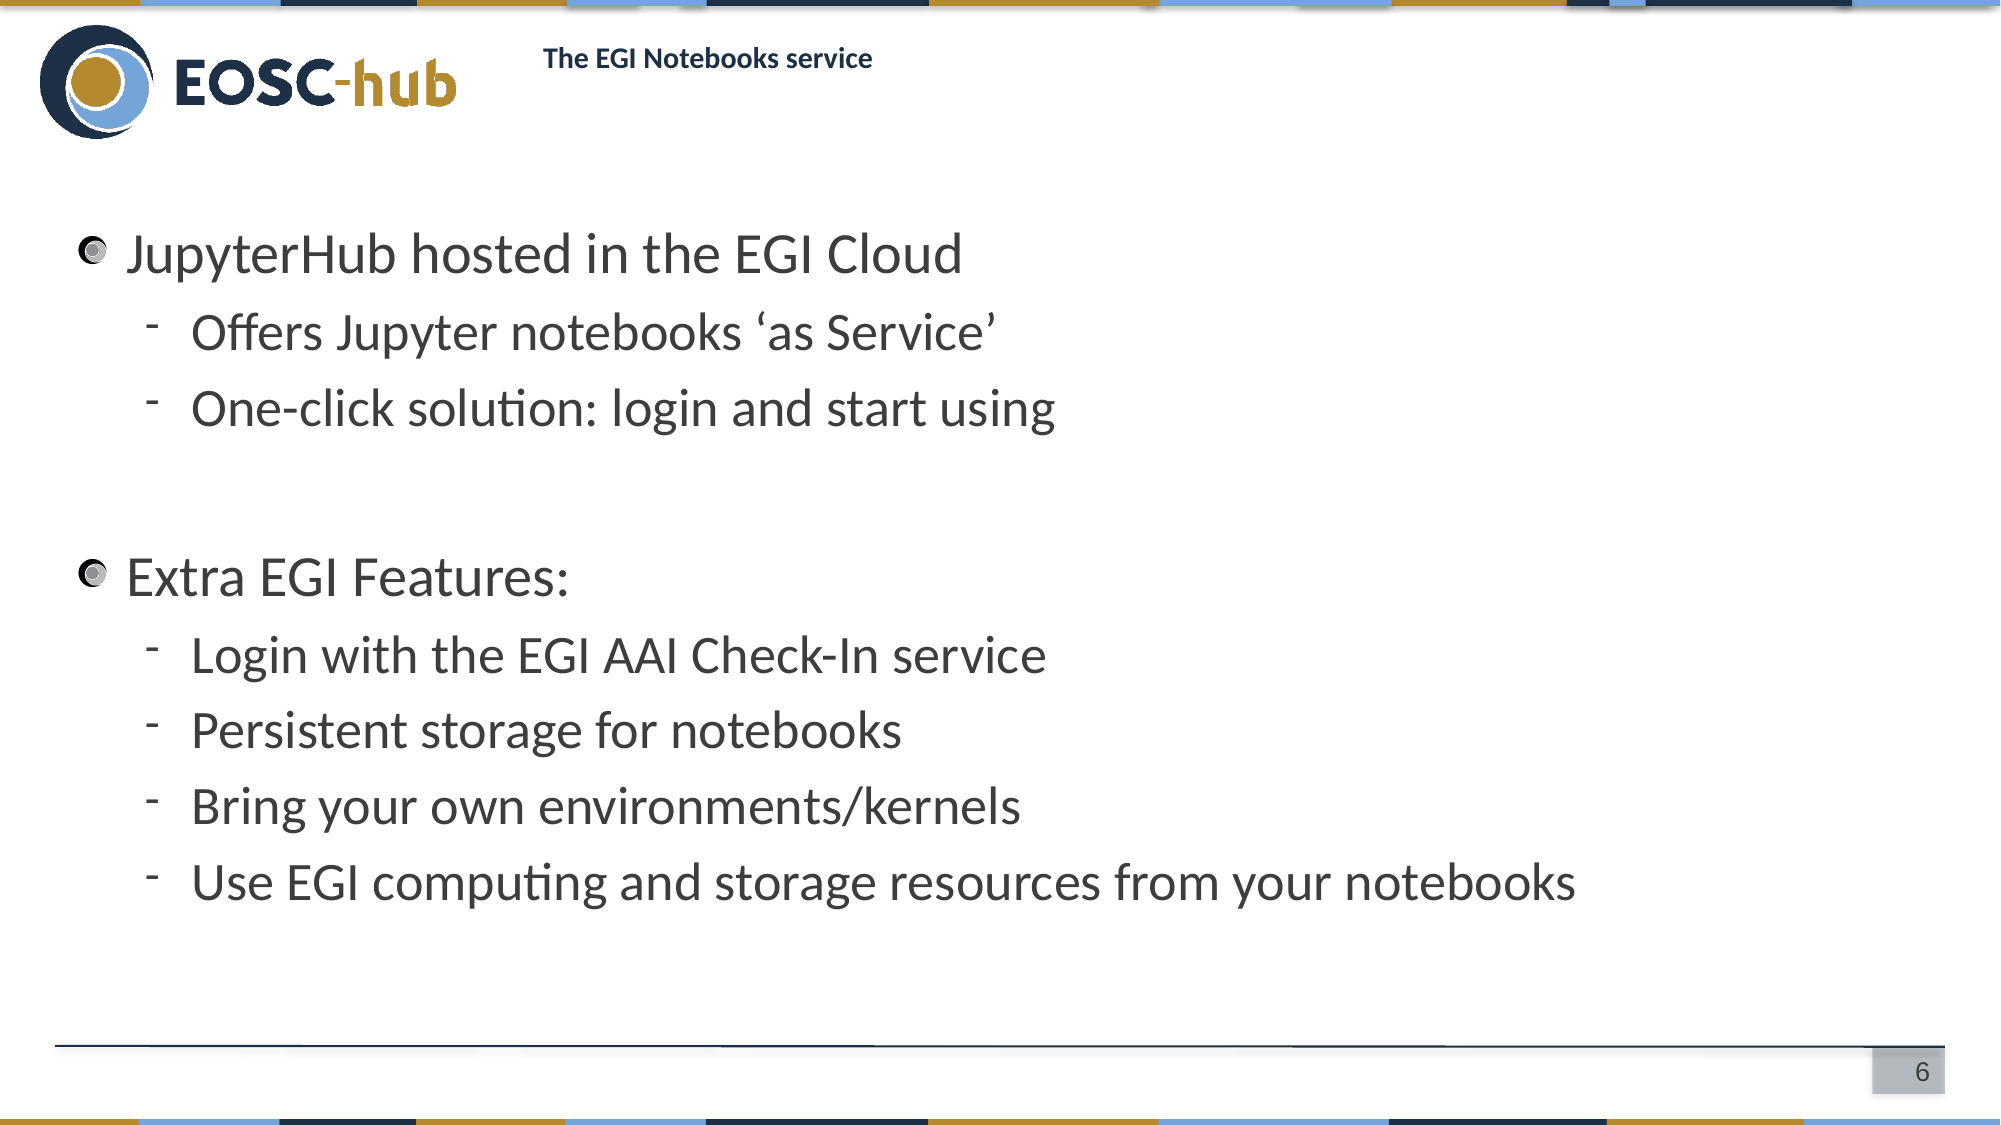

# The EGI Notebooks service
JupyterHub hosted in the EGI Cloud
Offers Jupyter notebooks ‘as Service’
One-click solution: login and start using

Extra EGI Features:
Login with the EGI AAI Check-In service
Persistent storage for notebooks
Bring your own environments/kernels
Use EGI computing and storage resources from your notebooks

6